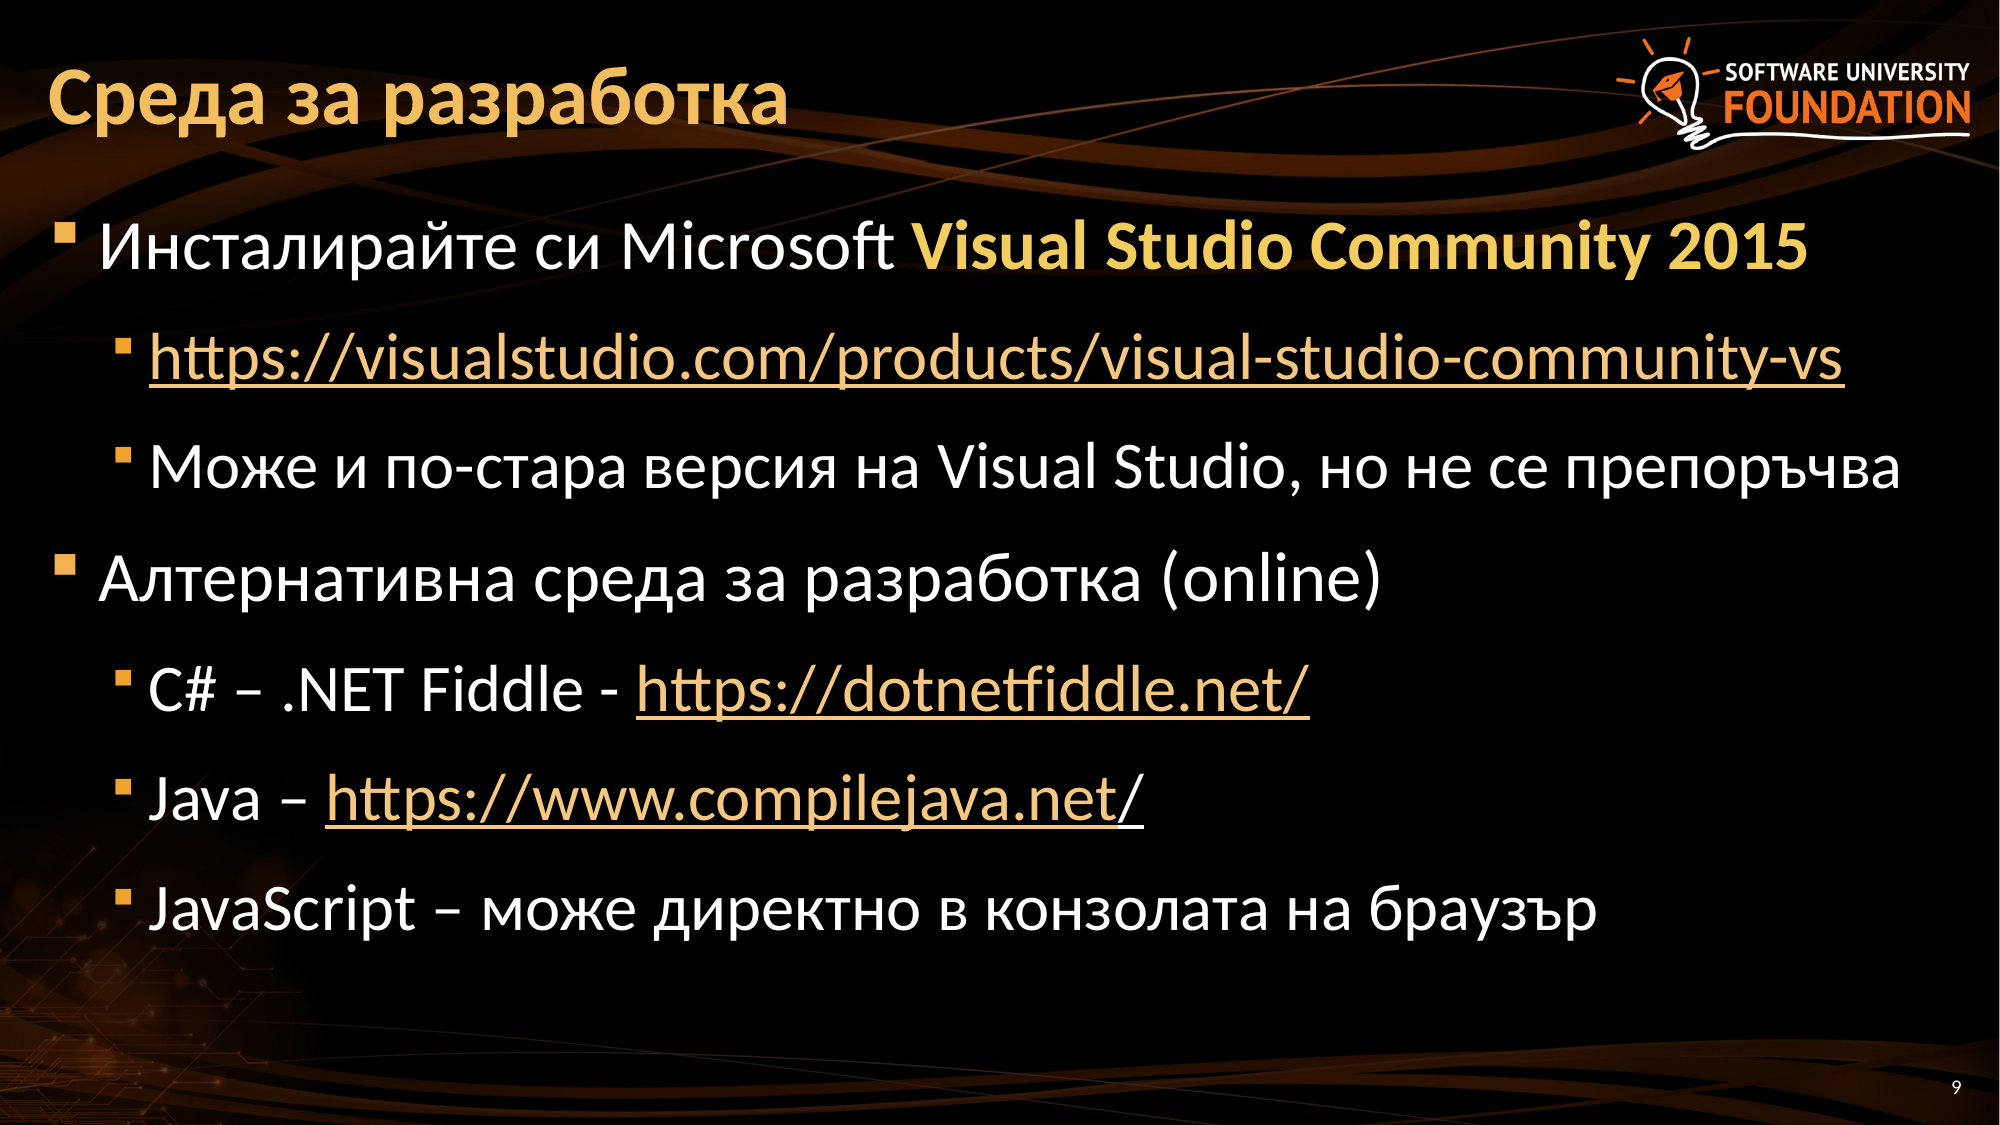

# Среда за разработка
Инсталирайте си Microsoft Visual Studio Community 2015
https://visualstudio.com/products/visual-studio-community-vs
Може и по-стара версия на Visual Studio, но не се препоръчва
Алтернативна среда за разработка (online)
C# – .NET Fiddle - https://dotnetfiddle.net/
Java – https://www.compilejava.net/
JavaScript – може директно в конзолата на браузър
9